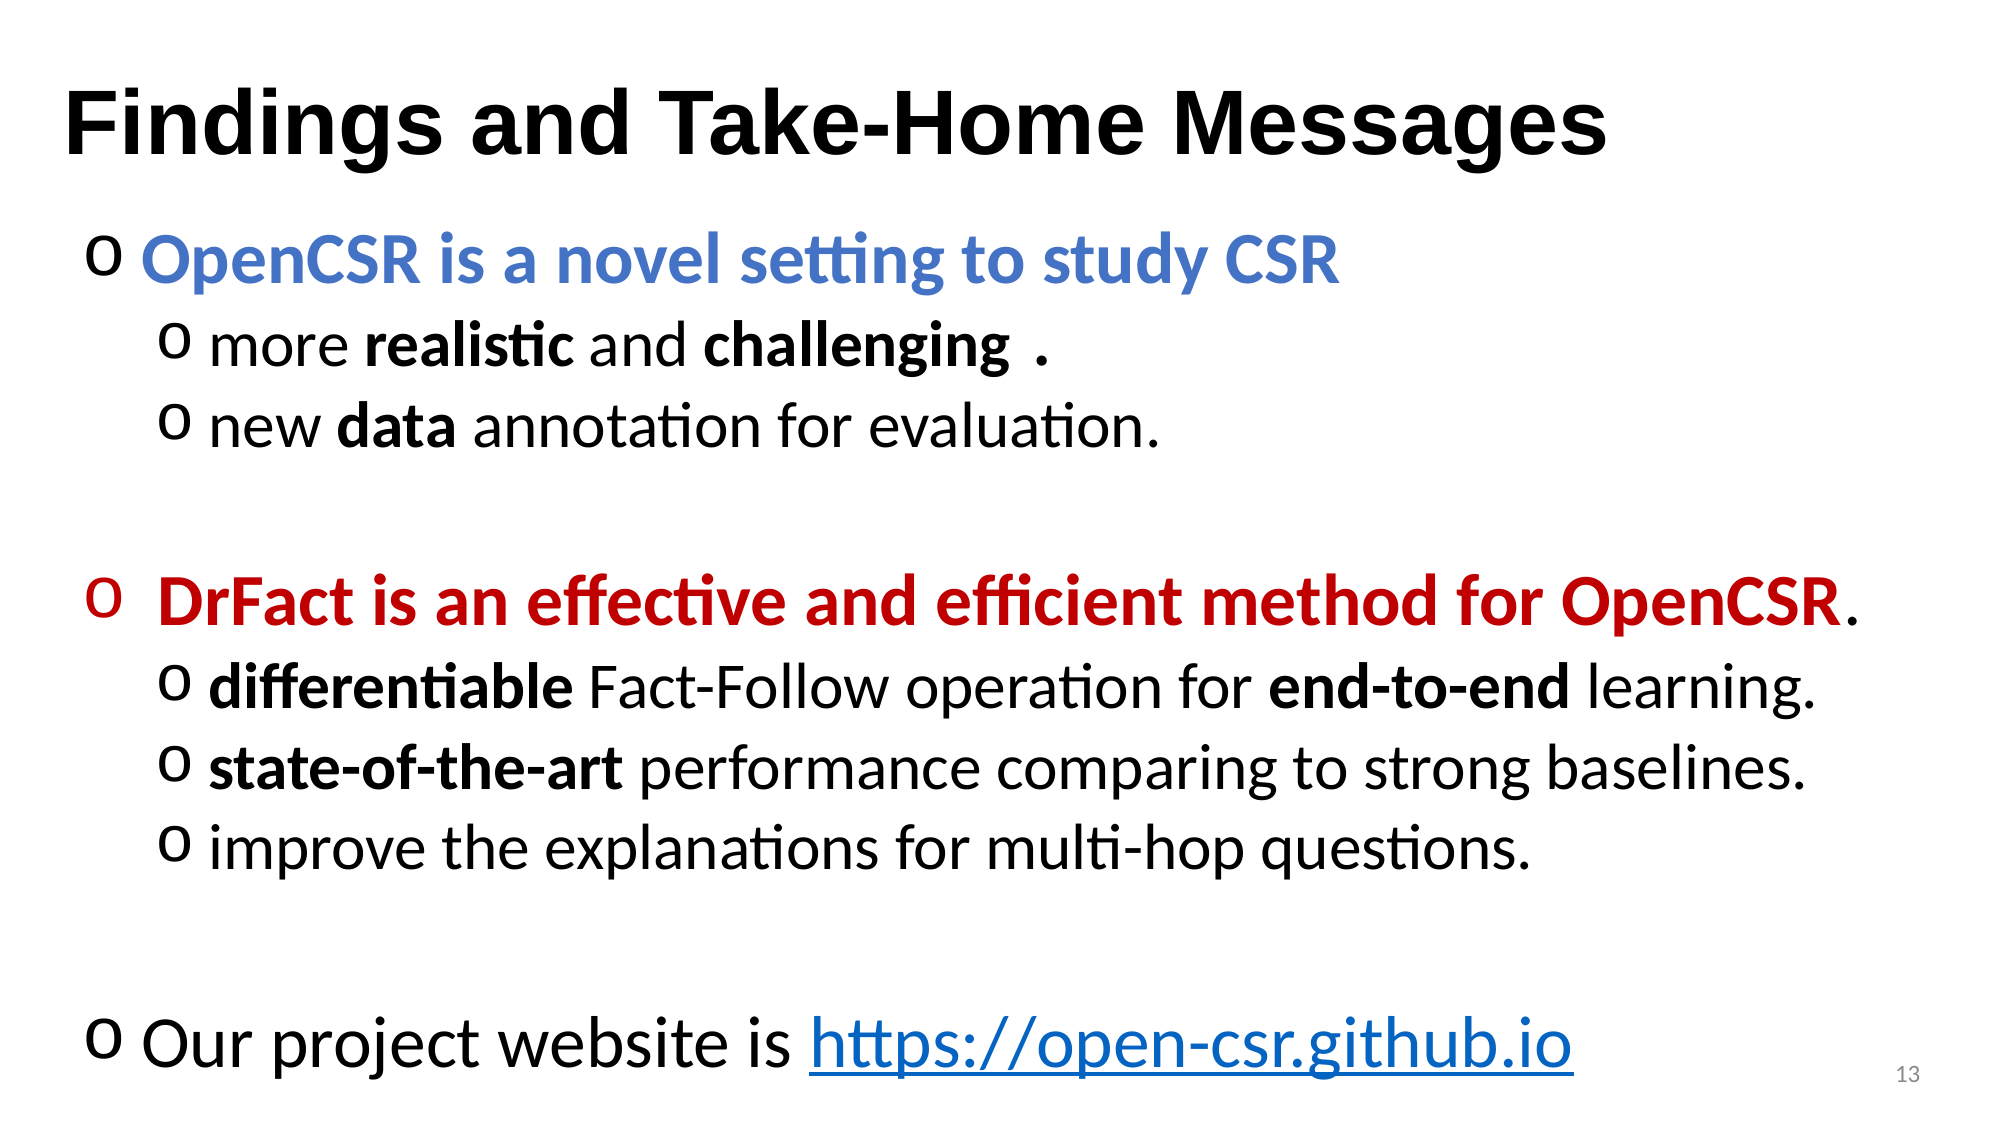

# Findings and Take-Home Messages
 OpenCSR is a novel setting to study CSR
 more realistic and challenging．
 new data annotation for evaluation.

  DrFact is an effective and efficient method for OpenCSR.
 differentiable Fact-Follow operation for end-to-end learning.
 state-of-the-art performance comparing to strong baselines.
 improve the explanations for multi-hop questions.

 Our project website is https://open-csr.github.io
13